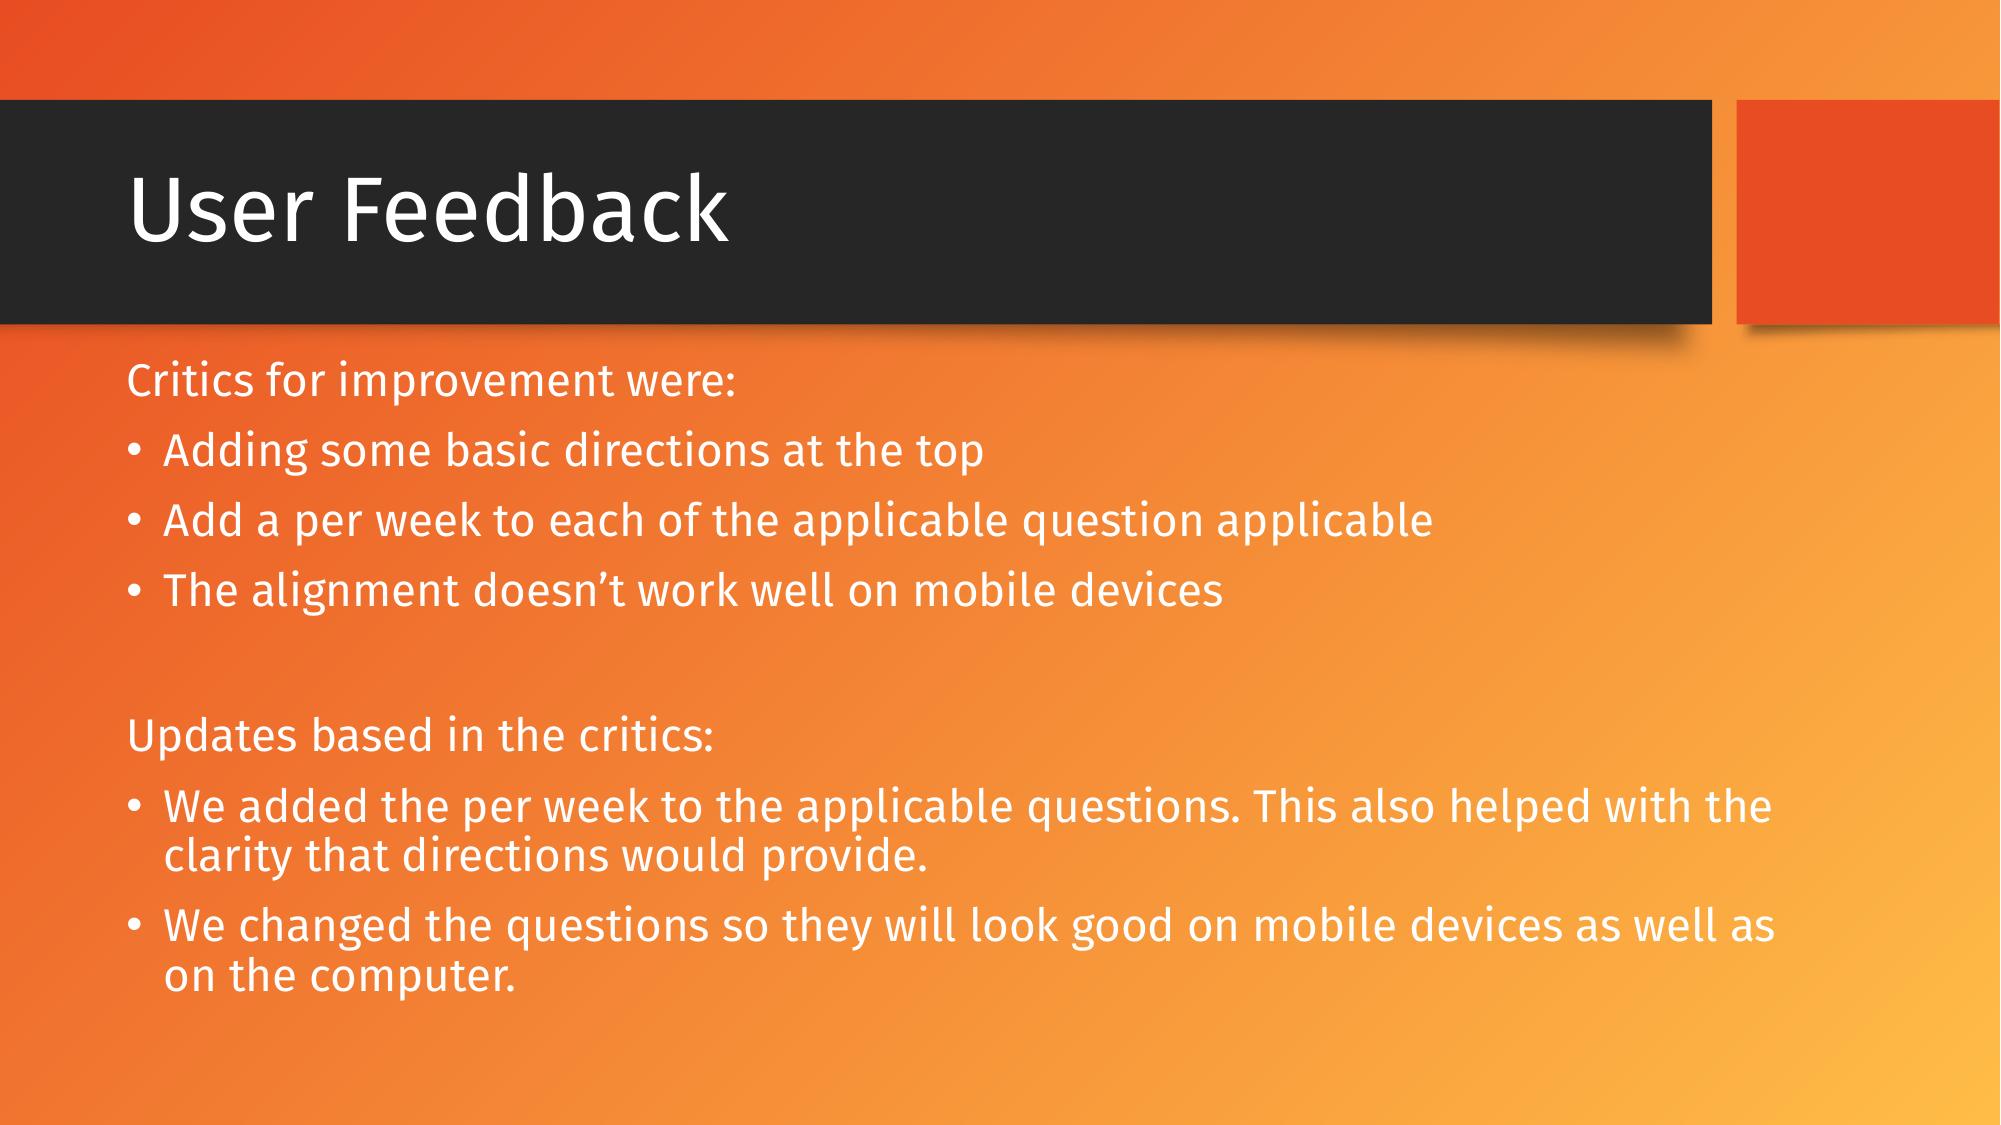

# User Feedback
Critics for improvement were:
Adding some basic directions at the top
Add a per week to each of the applicable question applicable
The alignment doesn’t work well on mobile devices

Updates based in the critics:
We added the per week to the applicable questions. This also helped with the clarity that directions would provide.
We changed the questions so they will look good on mobile devices as well as on the computer.